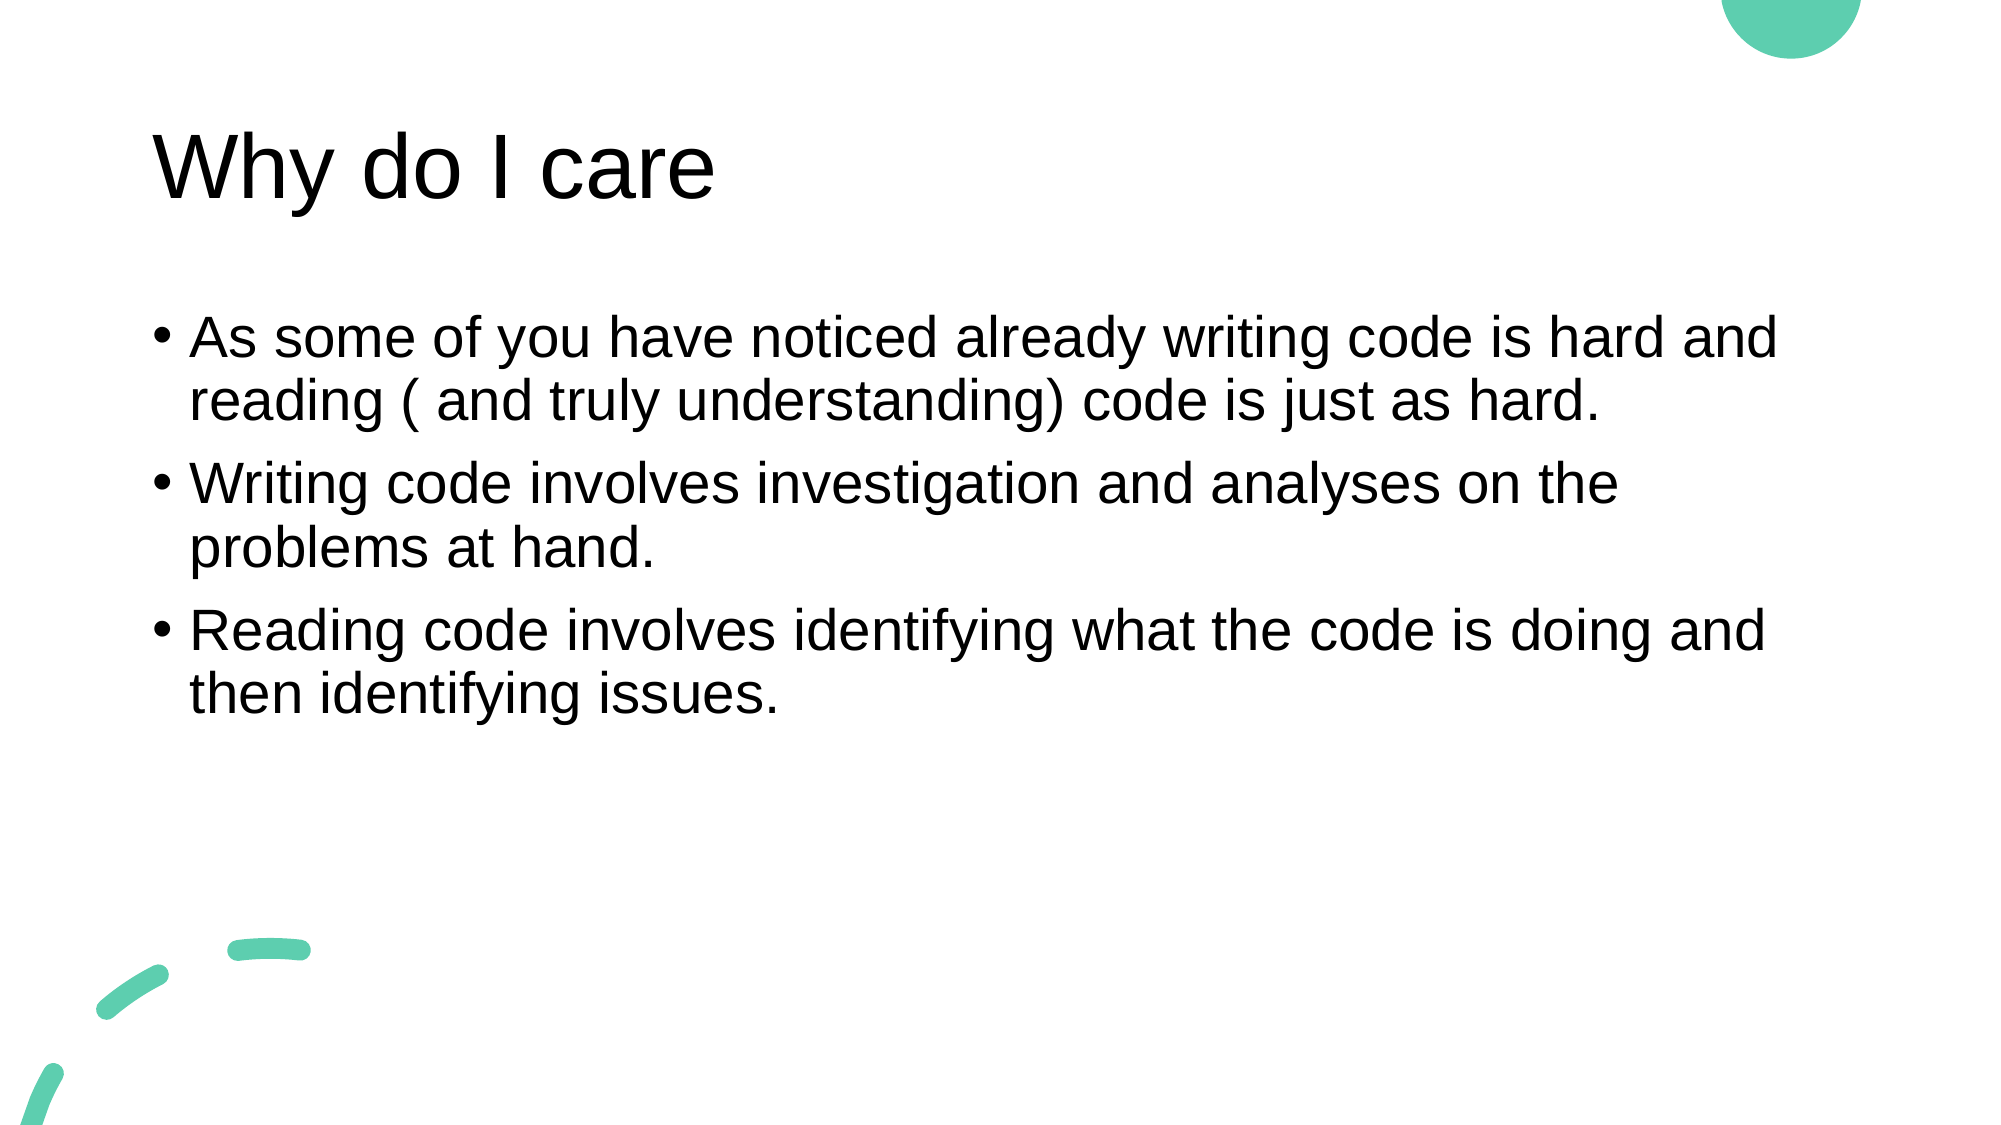

# Why do I care
As some of you have noticed already writing code is hard and reading ( and truly understanding) code is just as hard.
Writing code involves investigation and analyses on the problems at hand.
Reading code involves identifying what the code is doing and then identifying issues.